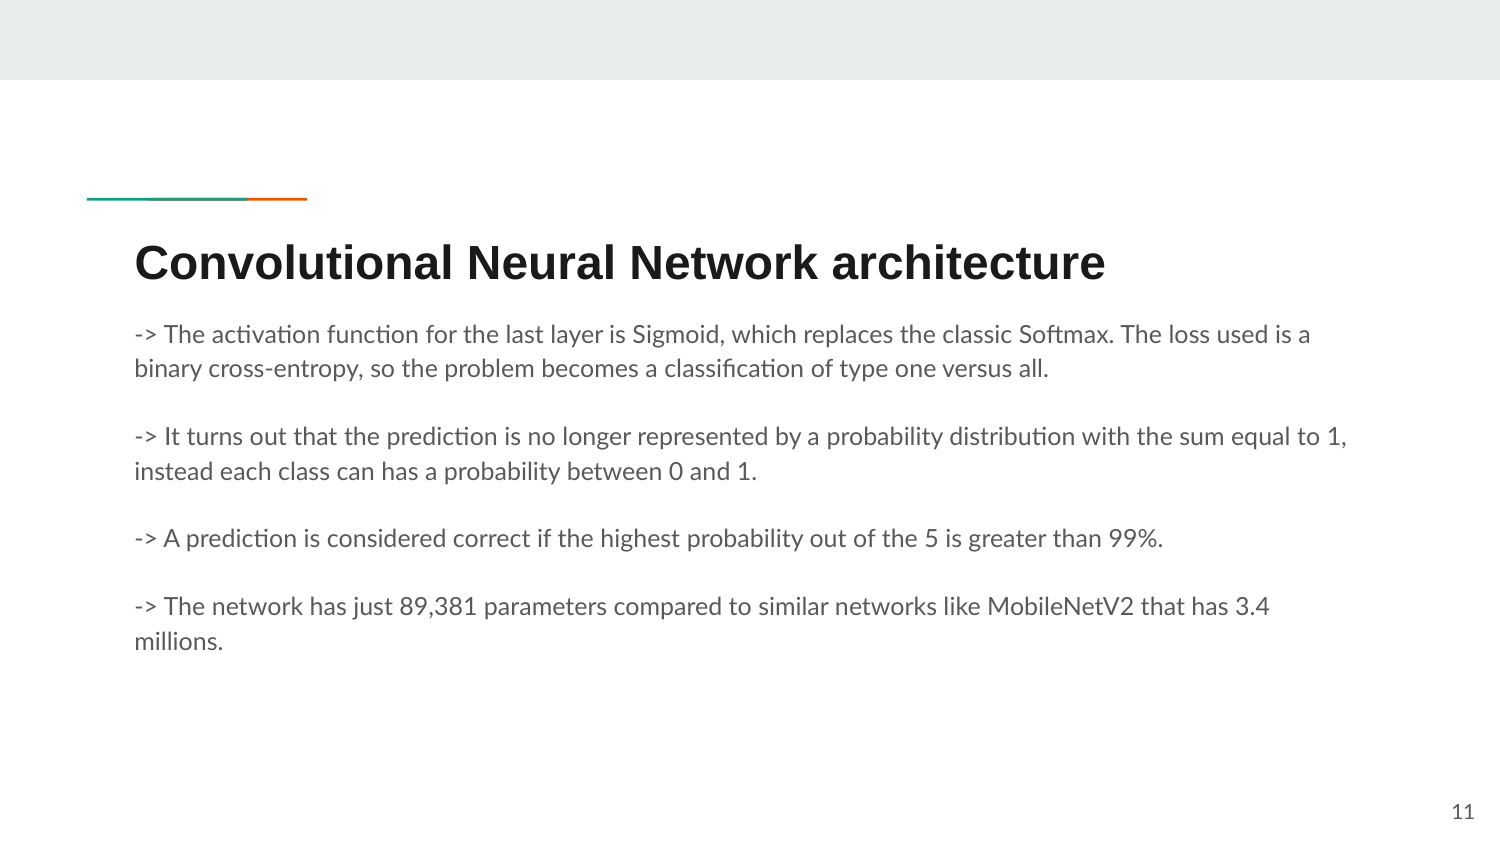

# Convolutional Neural Network architecture

-> The activation function for the last layer is Sigmoid, which replaces the classic Softmax. The loss used is a binary cross-entropy, so the problem becomes a classification of type one versus all.
-> It turns out that the prediction is no longer represented by a probability distribution with the sum equal to 1, instead each class can has a probability between 0 and 1.
-> A prediction is considered correct if the highest probability out of the 5 is greater than 99%.
-> The network has just 89,381 parameters compared to similar networks like MobileNetV2 that has 3.4 millions.
11